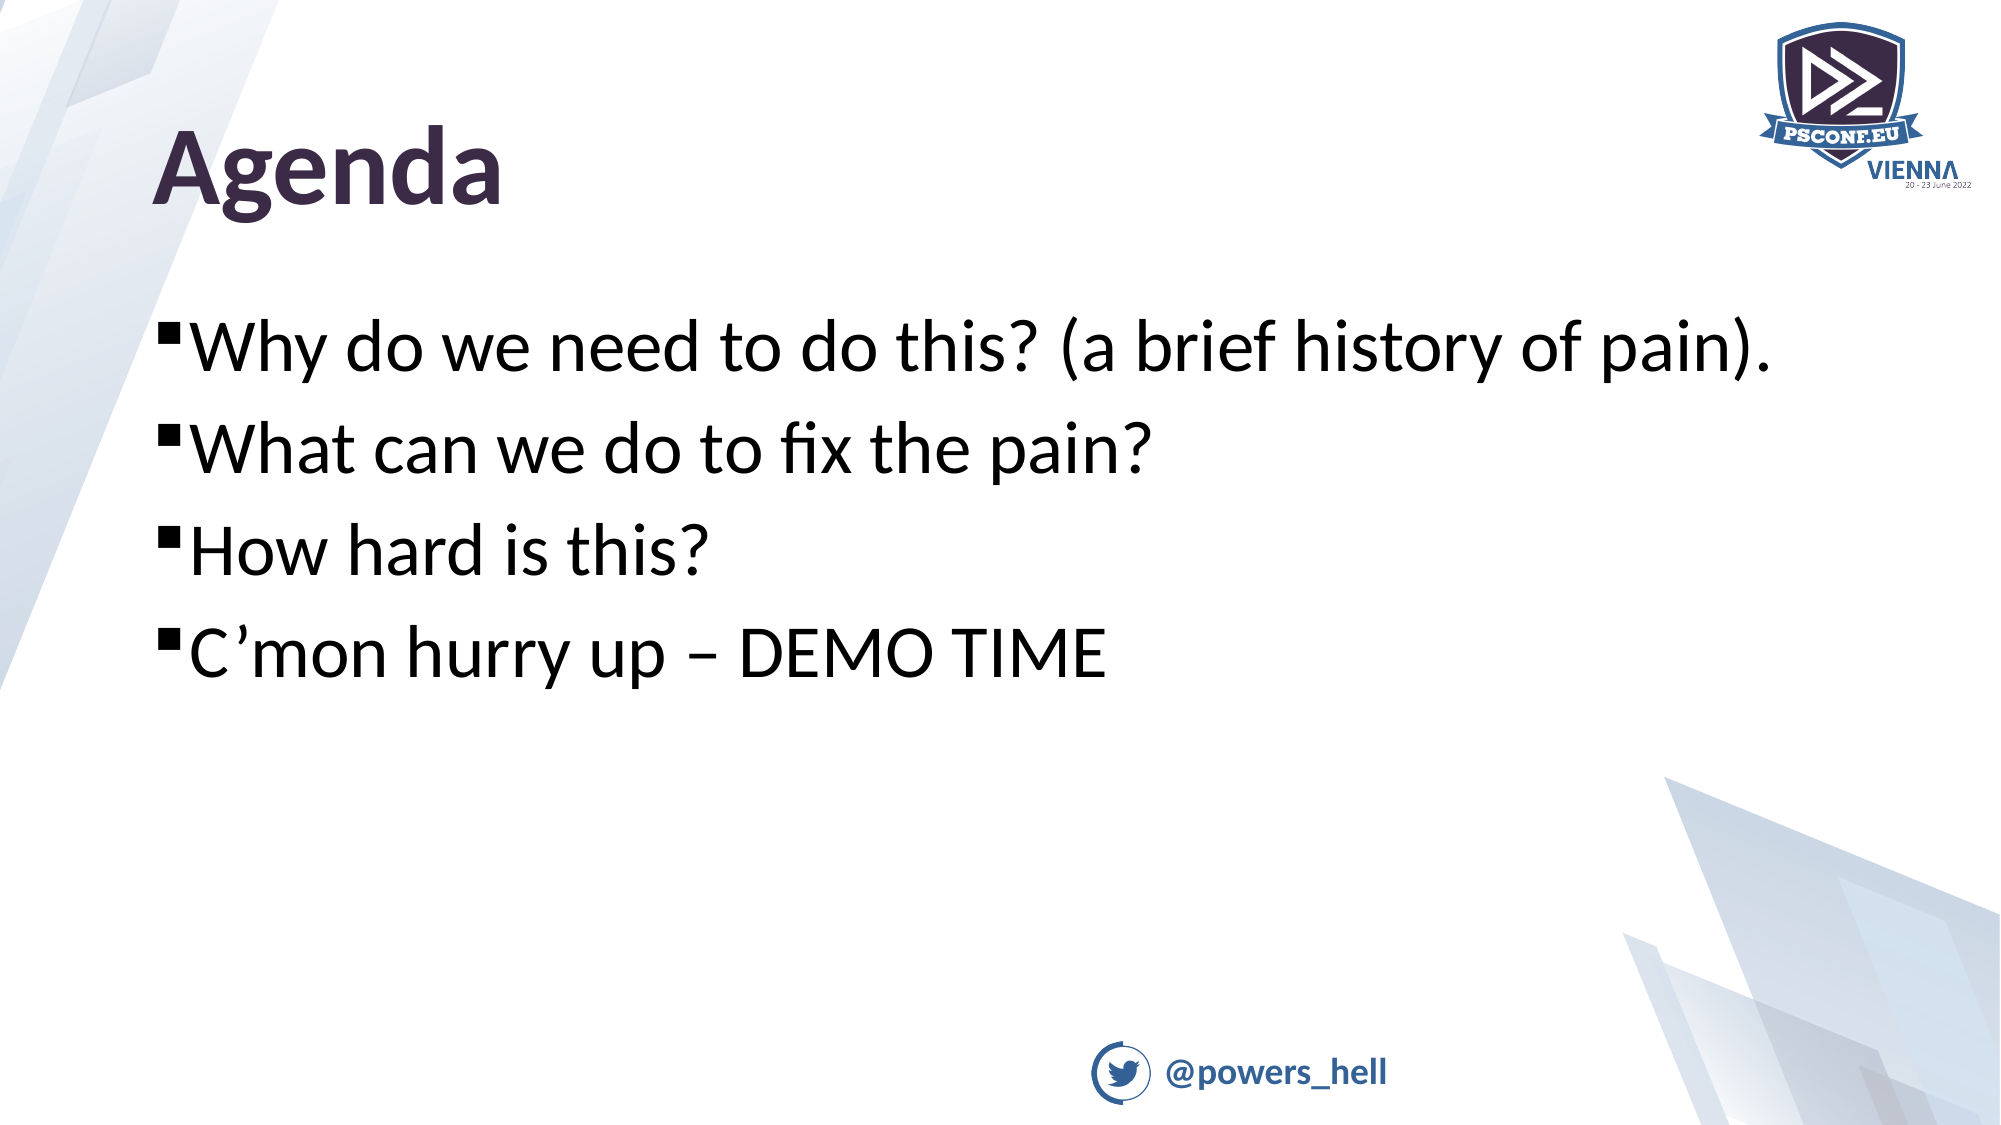

# Agenda
Why do we need to do this? (a brief history of pain).
What can we do to fix the pain?
How hard is this?
C’mon hurry up – DEMO TIME